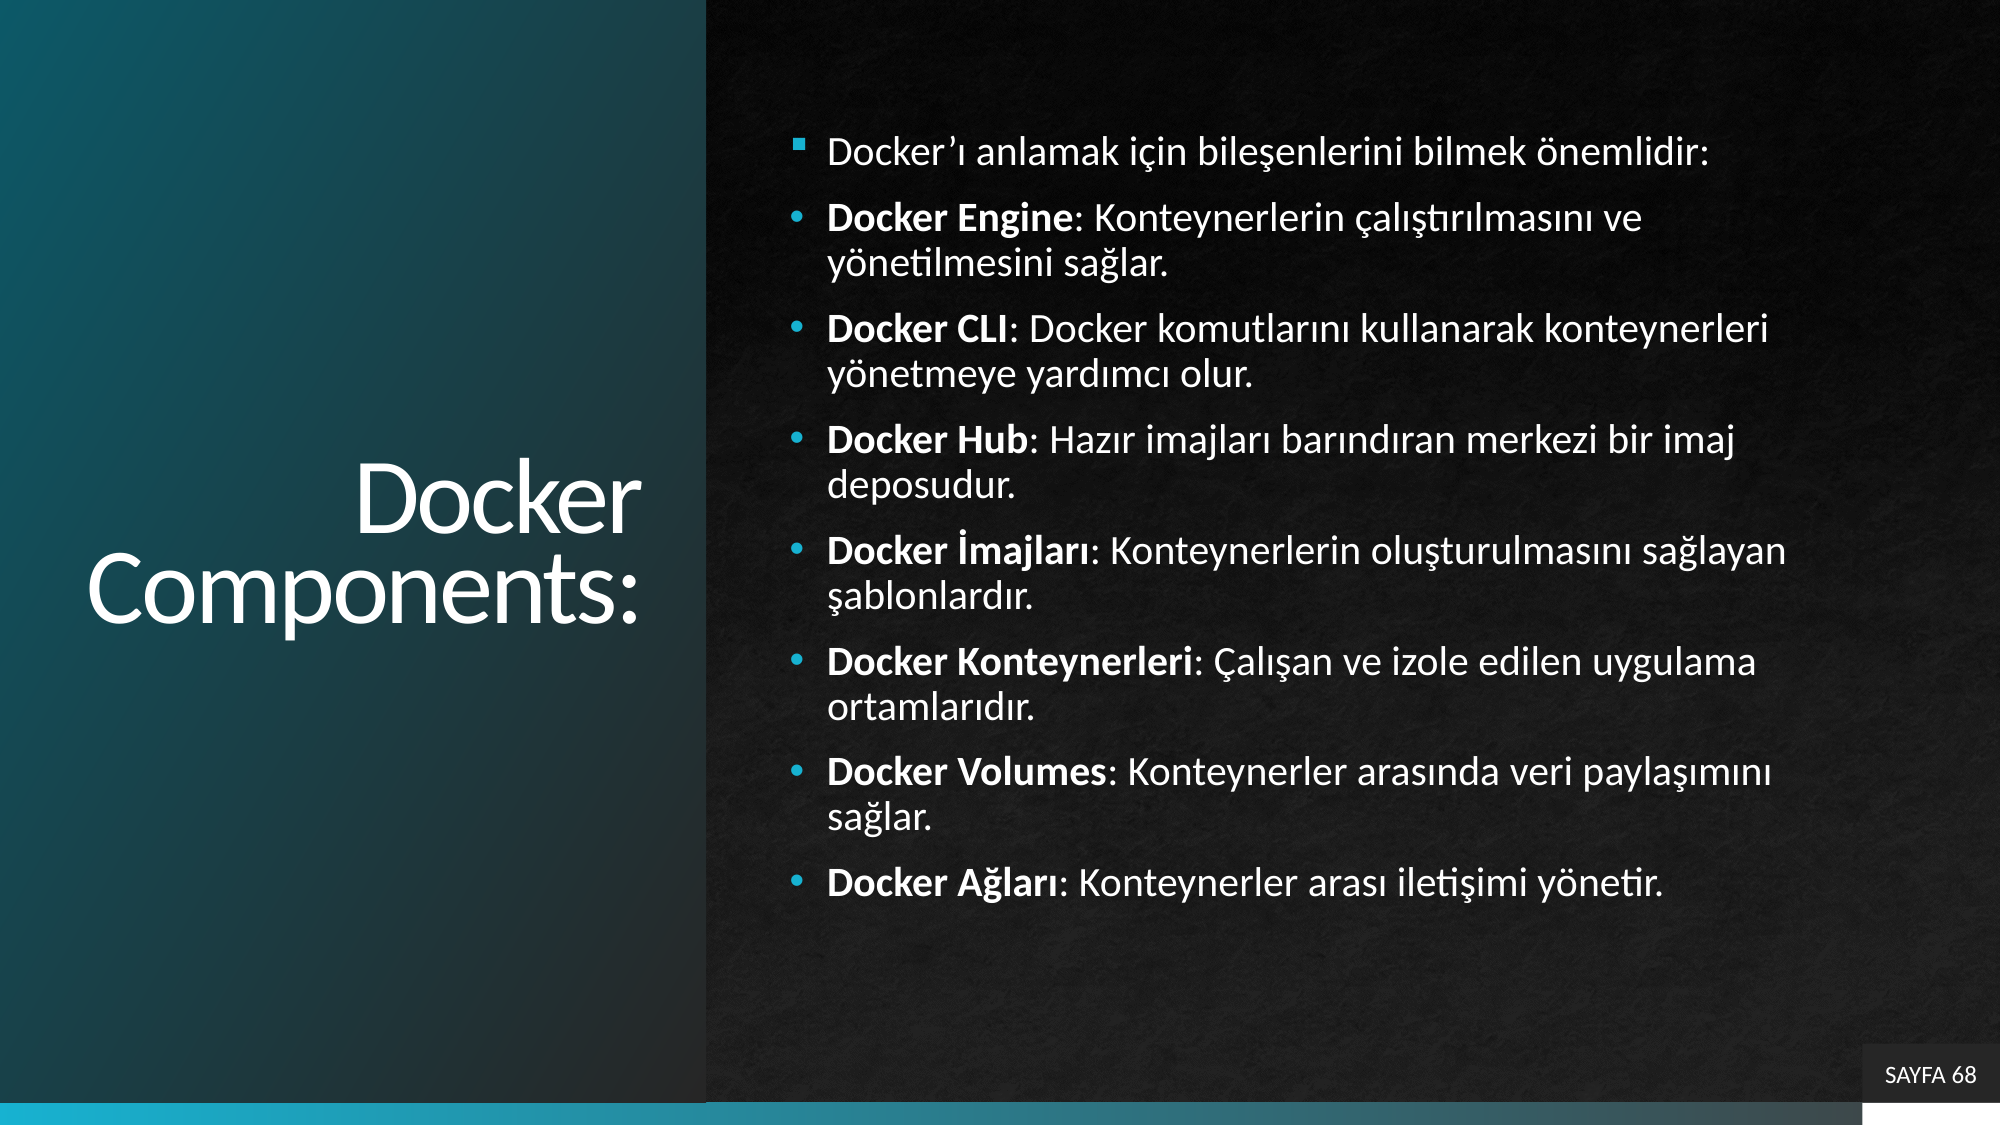

# Docker Components:
Docker’ı anlamak için bileşenlerini bilmek önemlidir:
Docker Engine: Konteynerlerin çalıştırılmasını ve yönetilmesini sağlar.
Docker CLI: Docker komutlarını kullanarak konteynerleri yönetmeye yardımcı olur.
Docker Hub: Hazır imajları barındıran merkezi bir imaj deposudur.
Docker İmajları: Konteynerlerin oluşturulmasını sağlayan şablonlardır.
Docker Konteynerleri: Çalışan ve izole edilen uygulama ortamlarıdır.
Docker Volumes: Konteynerler arasında veri paylaşımını sağlar.
Docker Ağları: Konteynerler arası iletişimi yönetir.

SAYFA 68